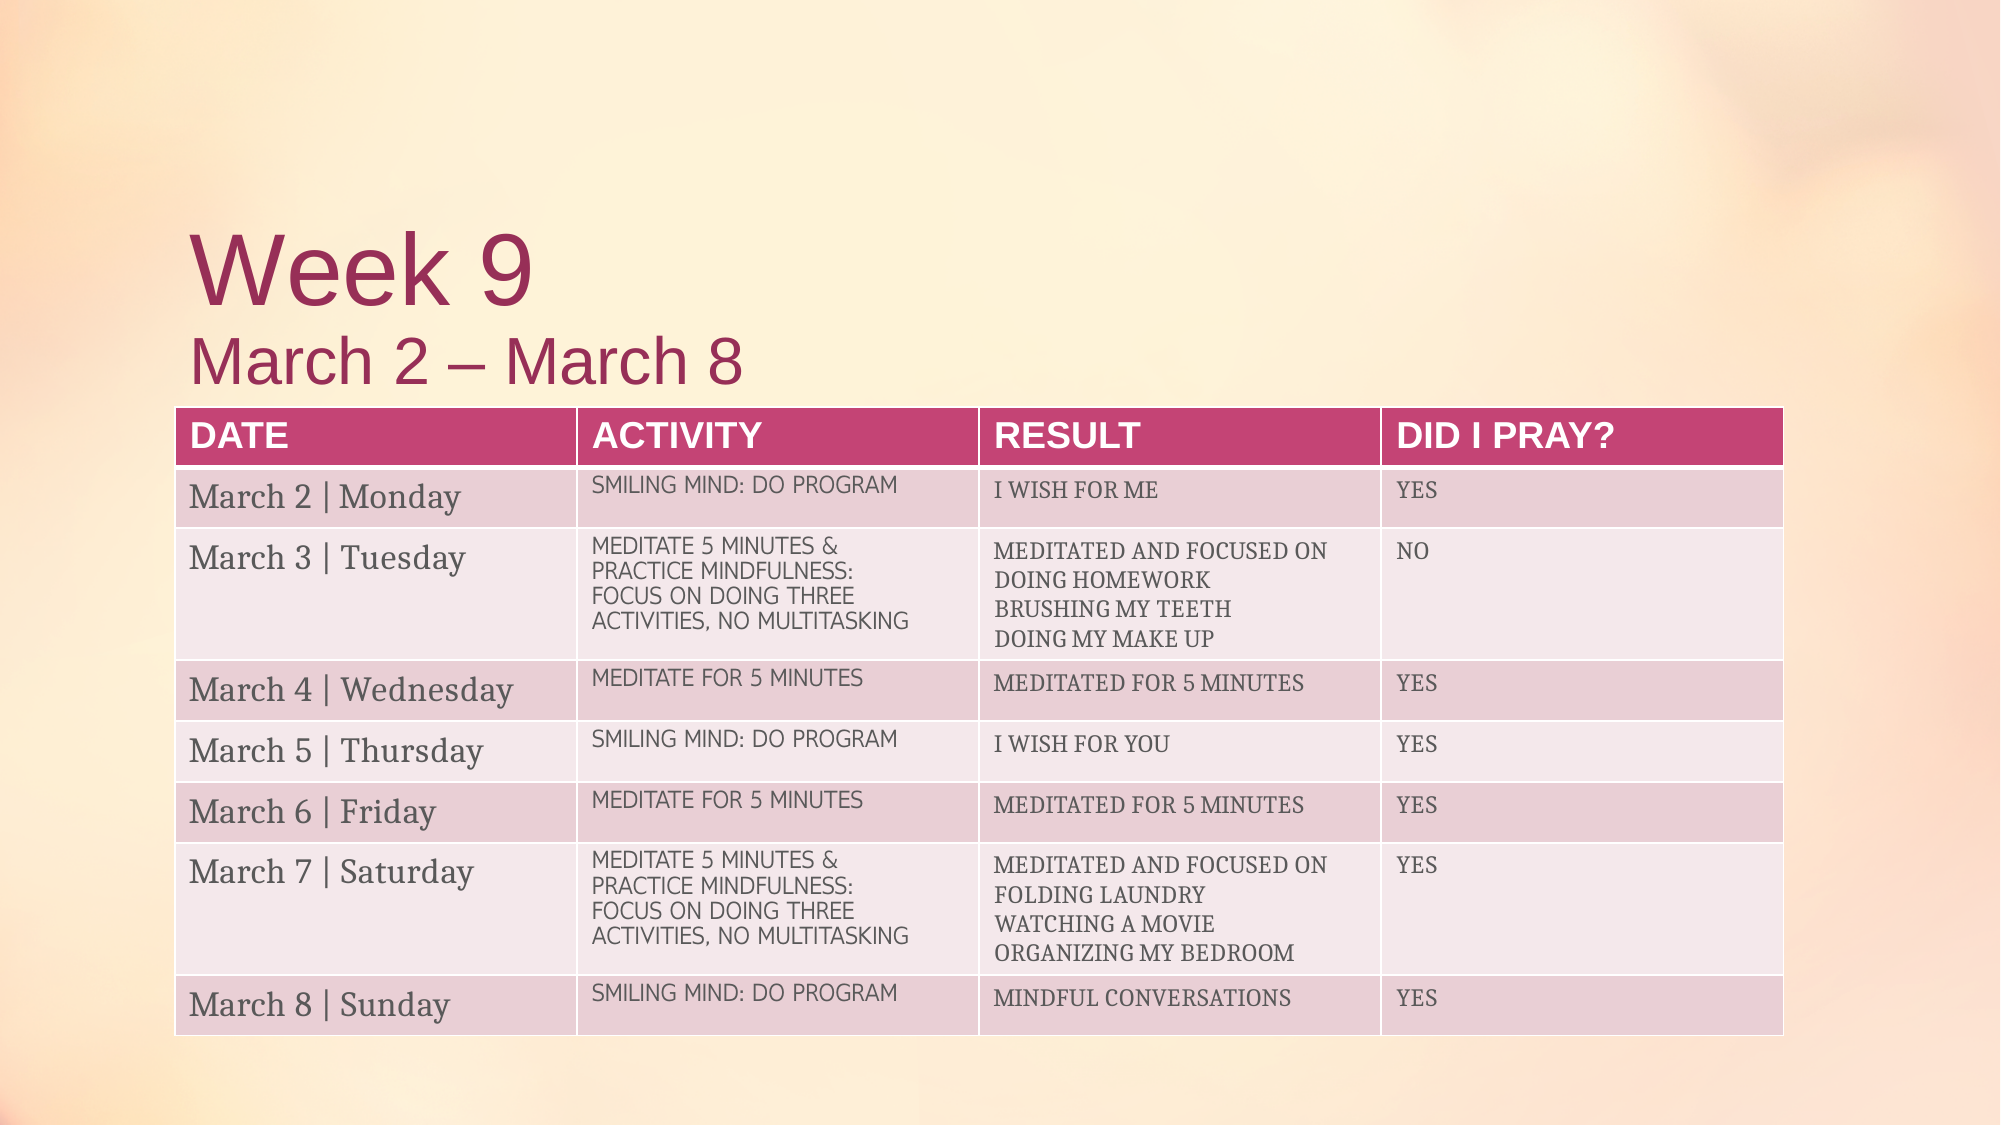

# Week 9 March 2 – March 8
| DATE | ACTIVITY | RESULT | DID I PRAY? |
| --- | --- | --- | --- |
| March 2 | Monday | SMILING MIND: DO PROGRAM | I WISH FOR ME | YES |
| March 3 | Tuesday | MEDITATE 5 MINUTES & PRACTICE MINDFULNESS: FOCUS ON DOING THREE ACTIVITIES, NO MULTITASKING | MEDITATED AND FOCUSED ON DOING HOMEWORK BRUSHING MY TEETH DOING MY MAKE UP | NO |
| March 4 | Wednesday | MEDITATE FOR 5 MINUTES | MEDITATED FOR 5 MINUTES | YES |
| March 5 | Thursday | SMILING MIND: DO PROGRAM | I WISH FOR YOU | YES |
| March 6 | Friday | MEDITATE FOR 5 MINUTES | MEDITATED FOR 5 MINUTES | YES |
| March 7 | Saturday | MEDITATE 5 MINUTES & PRACTICE MINDFULNESS: FOCUS ON DOING THREE ACTIVITIES, NO MULTITASKING | MEDITATED AND FOCUSED ON FOLDING LAUNDRY WATCHING A MOVIE ORGANIZING MY BEDROOM | YES |
| March 8 | Sunday | SMILING MIND: DO PROGRAM | MINDFUL CONVERSATIONS | YES |